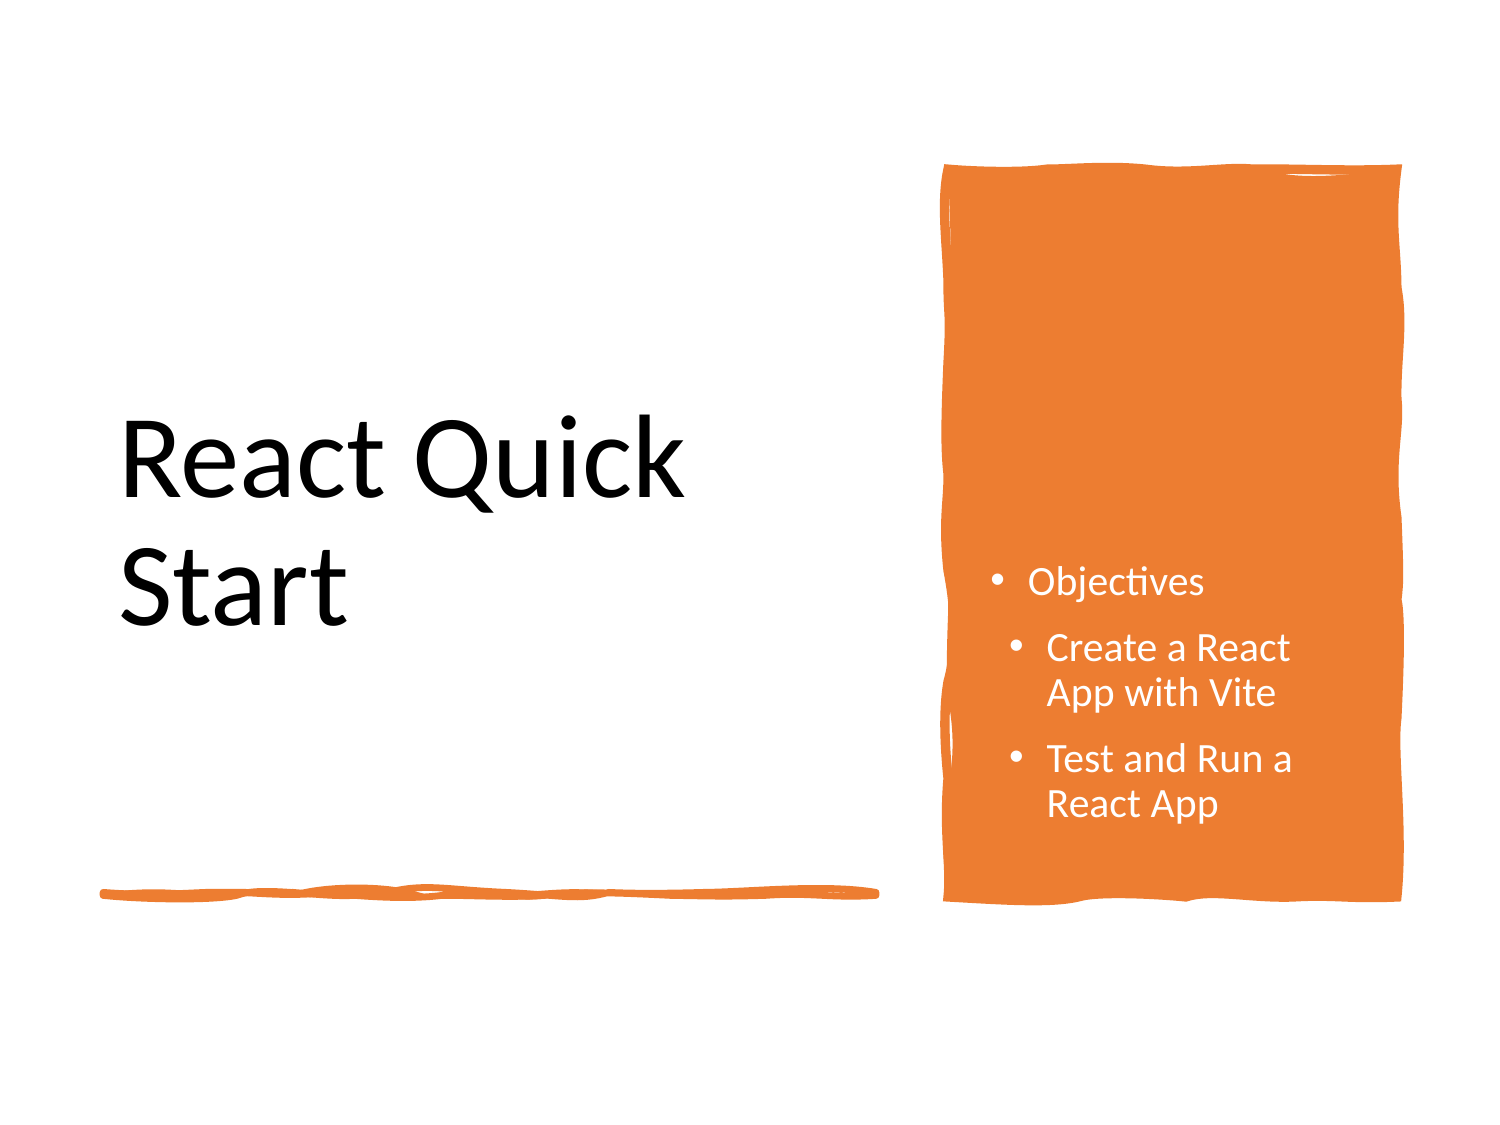

# React Quick Start
Objectives
Create a React App with Vite
Test and Run a React App